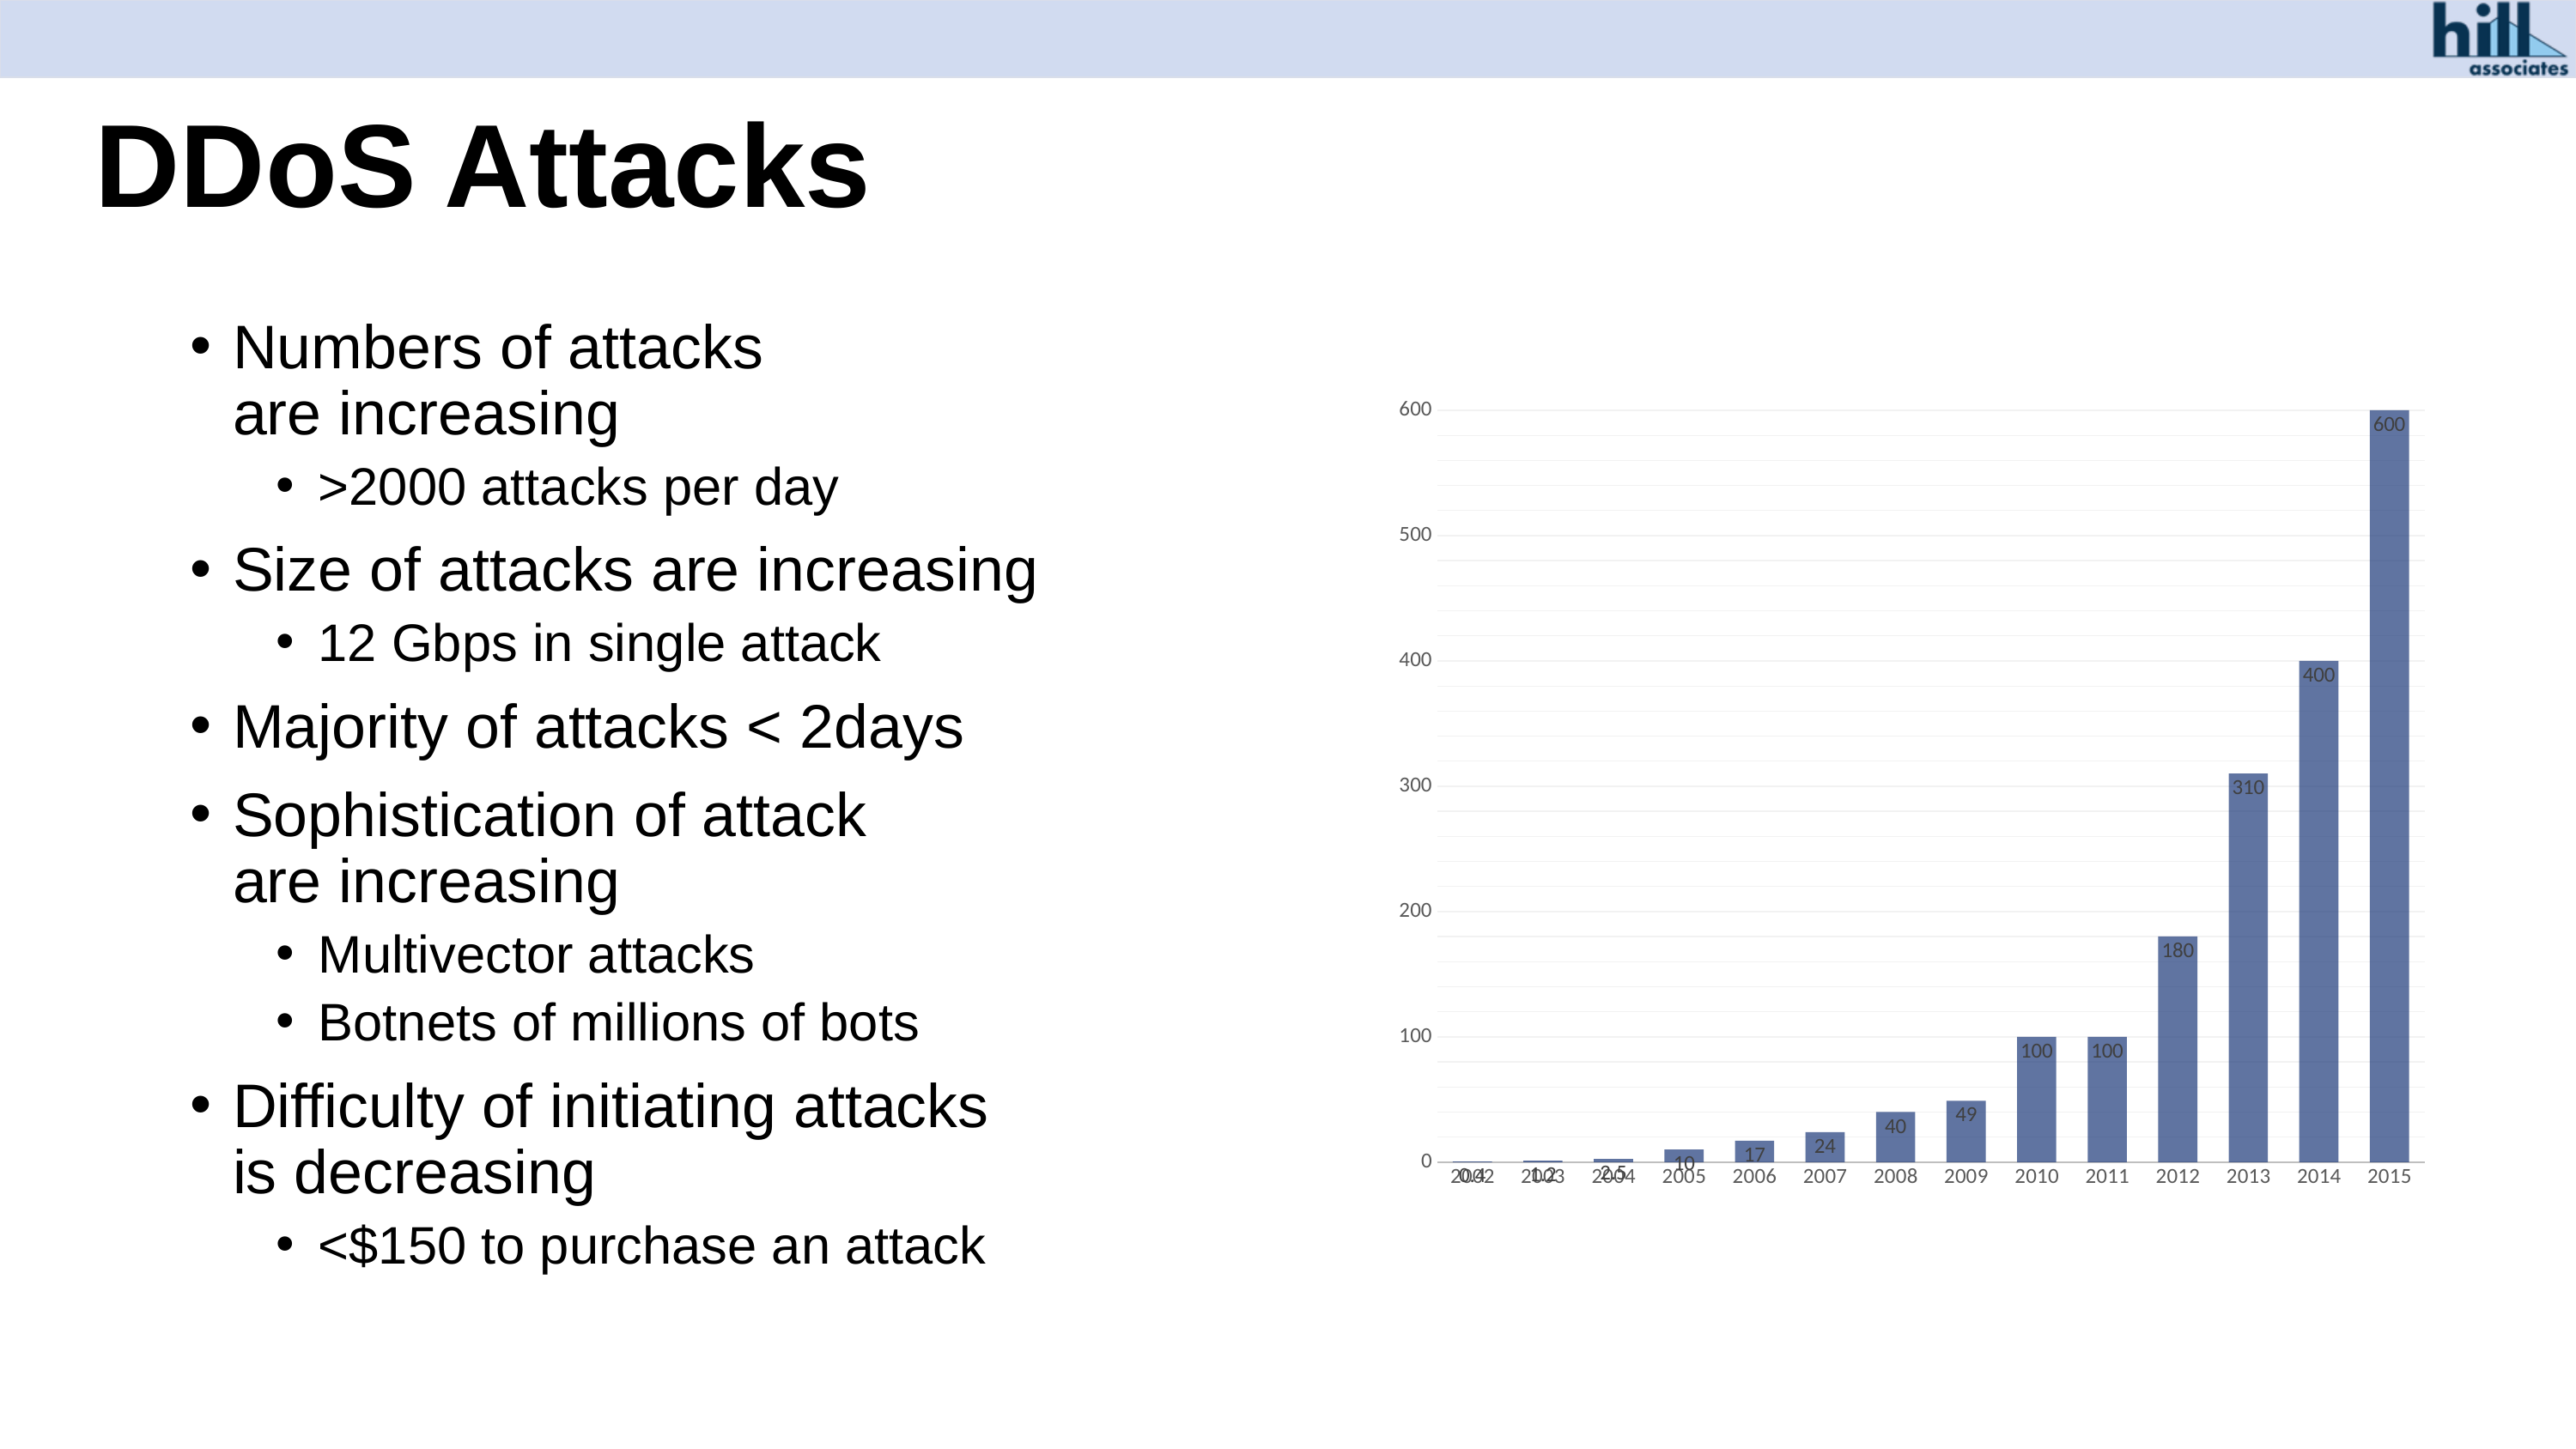

# DDoS Attacks
Numbers of attacks
are increasing
>2000 attacks per day
Size of attacks are increasing
12 Gbps in single attack
Majority of attacks < 2days
Sophistication of attack
are increasing
Multivector attacks
Botnets of millions of bots
Difficulty of initiating attacks
is decreasing
<$150 to purchase an attack

### Chart

| Category | Column1 |
|---|---|
| 2002 | 0.4 |
| 2003 | 1.2 |
| 2004 | 2.5 |
| 2005 | 10.0 |
| 2006 | 17.0 |
| 2007 | 24.0 |
| 2008 | 40.0 |
| 2009 | 49.0 |
| 2010 | 100.0 |
| 2011 | 100.0 |
| 2012 | 180.0 |
| 2013 | 310.0 |
| 2014 | 400.0 |
| 2015 | 600.0 |